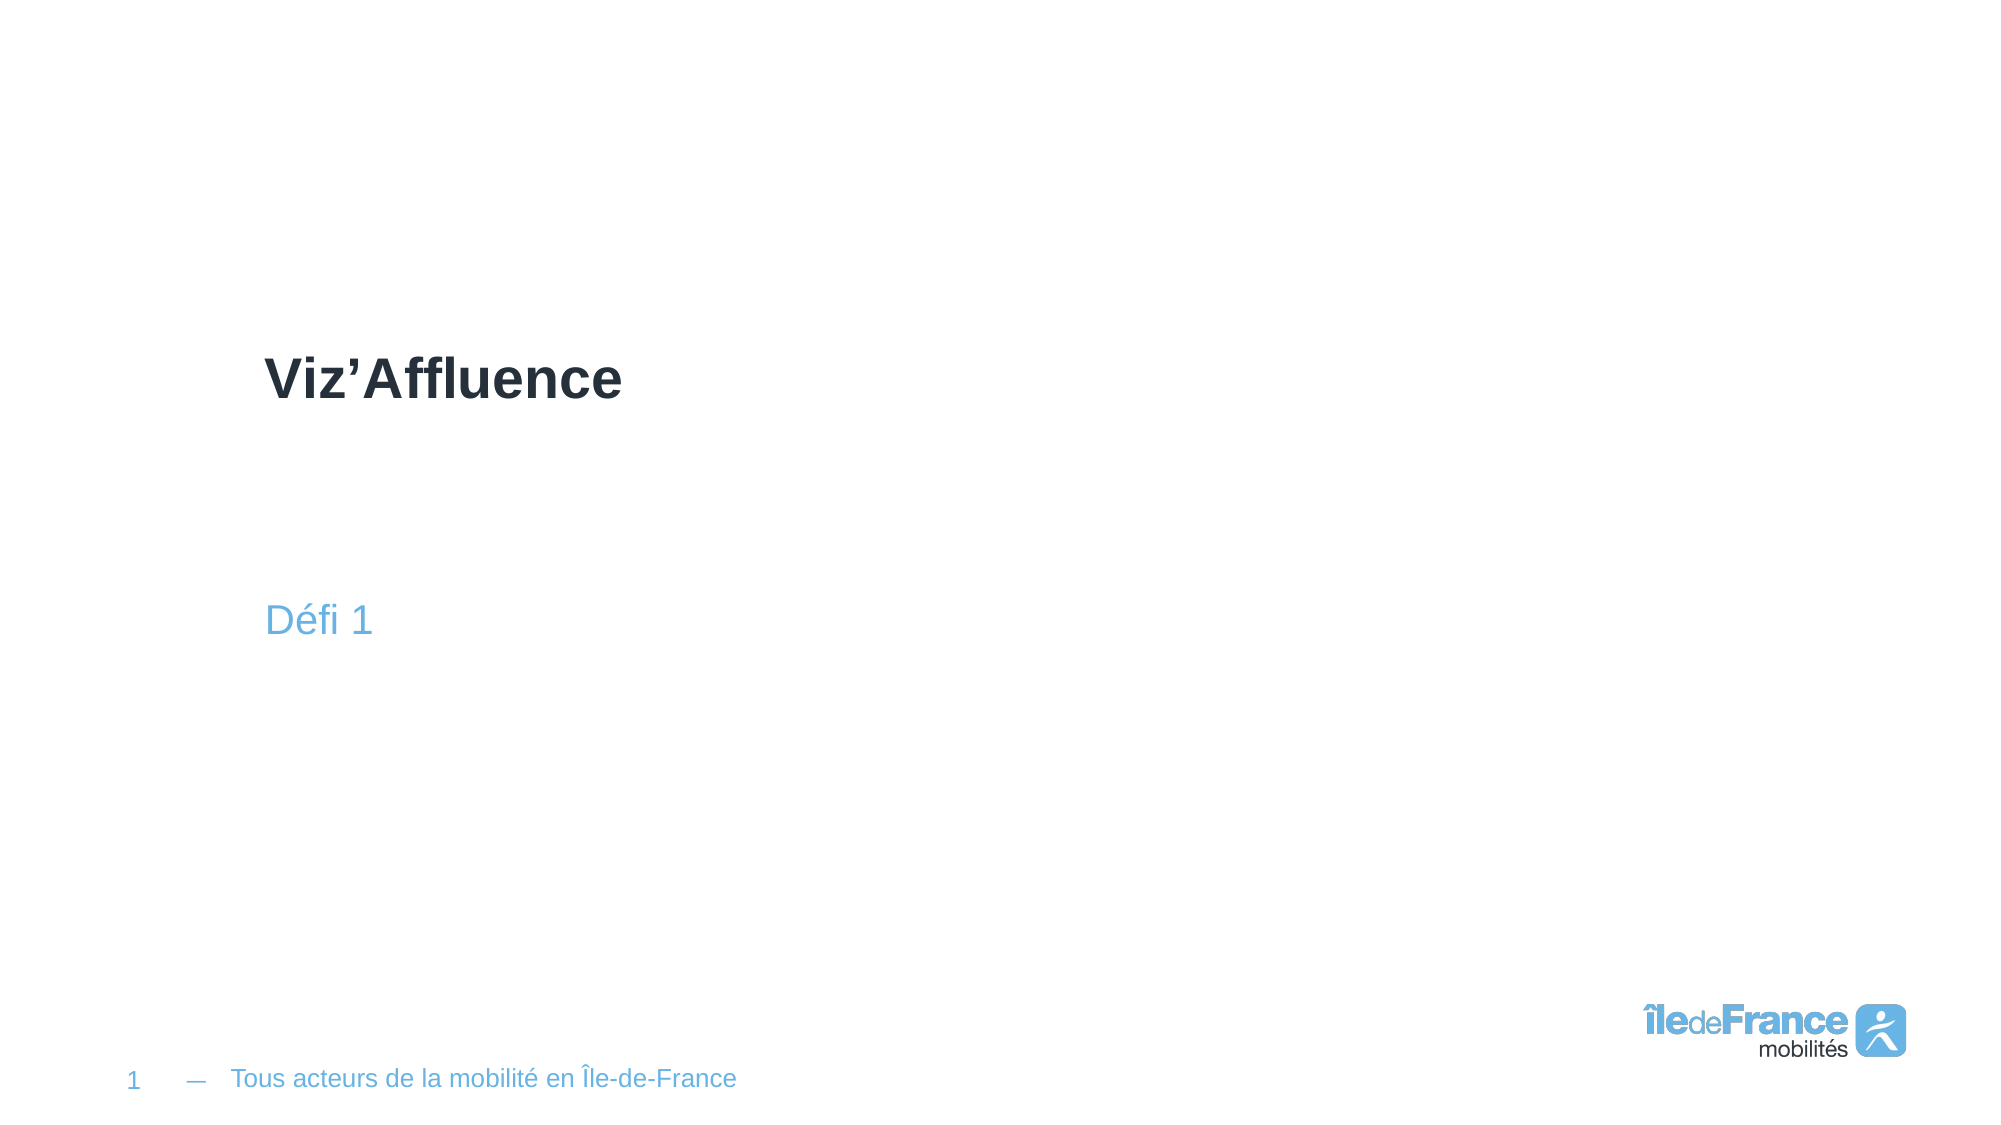

Viz’Affluence
Défi 1
Tous acteurs de la mobilité en Île-de-France